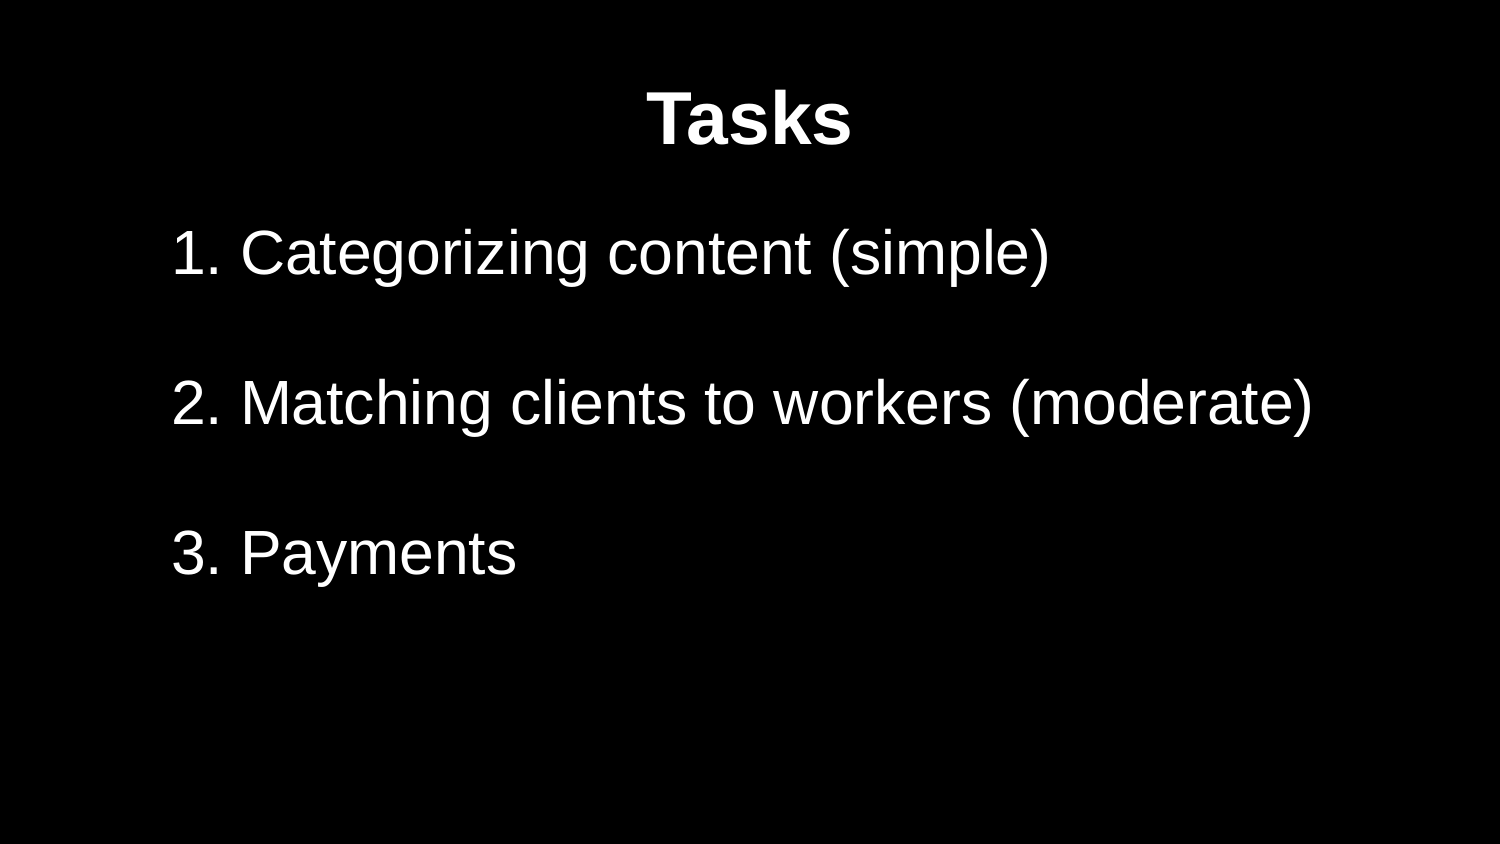

# Tasks
Categorizing content (simple)

Matching clients to workers (moderate)

Payments